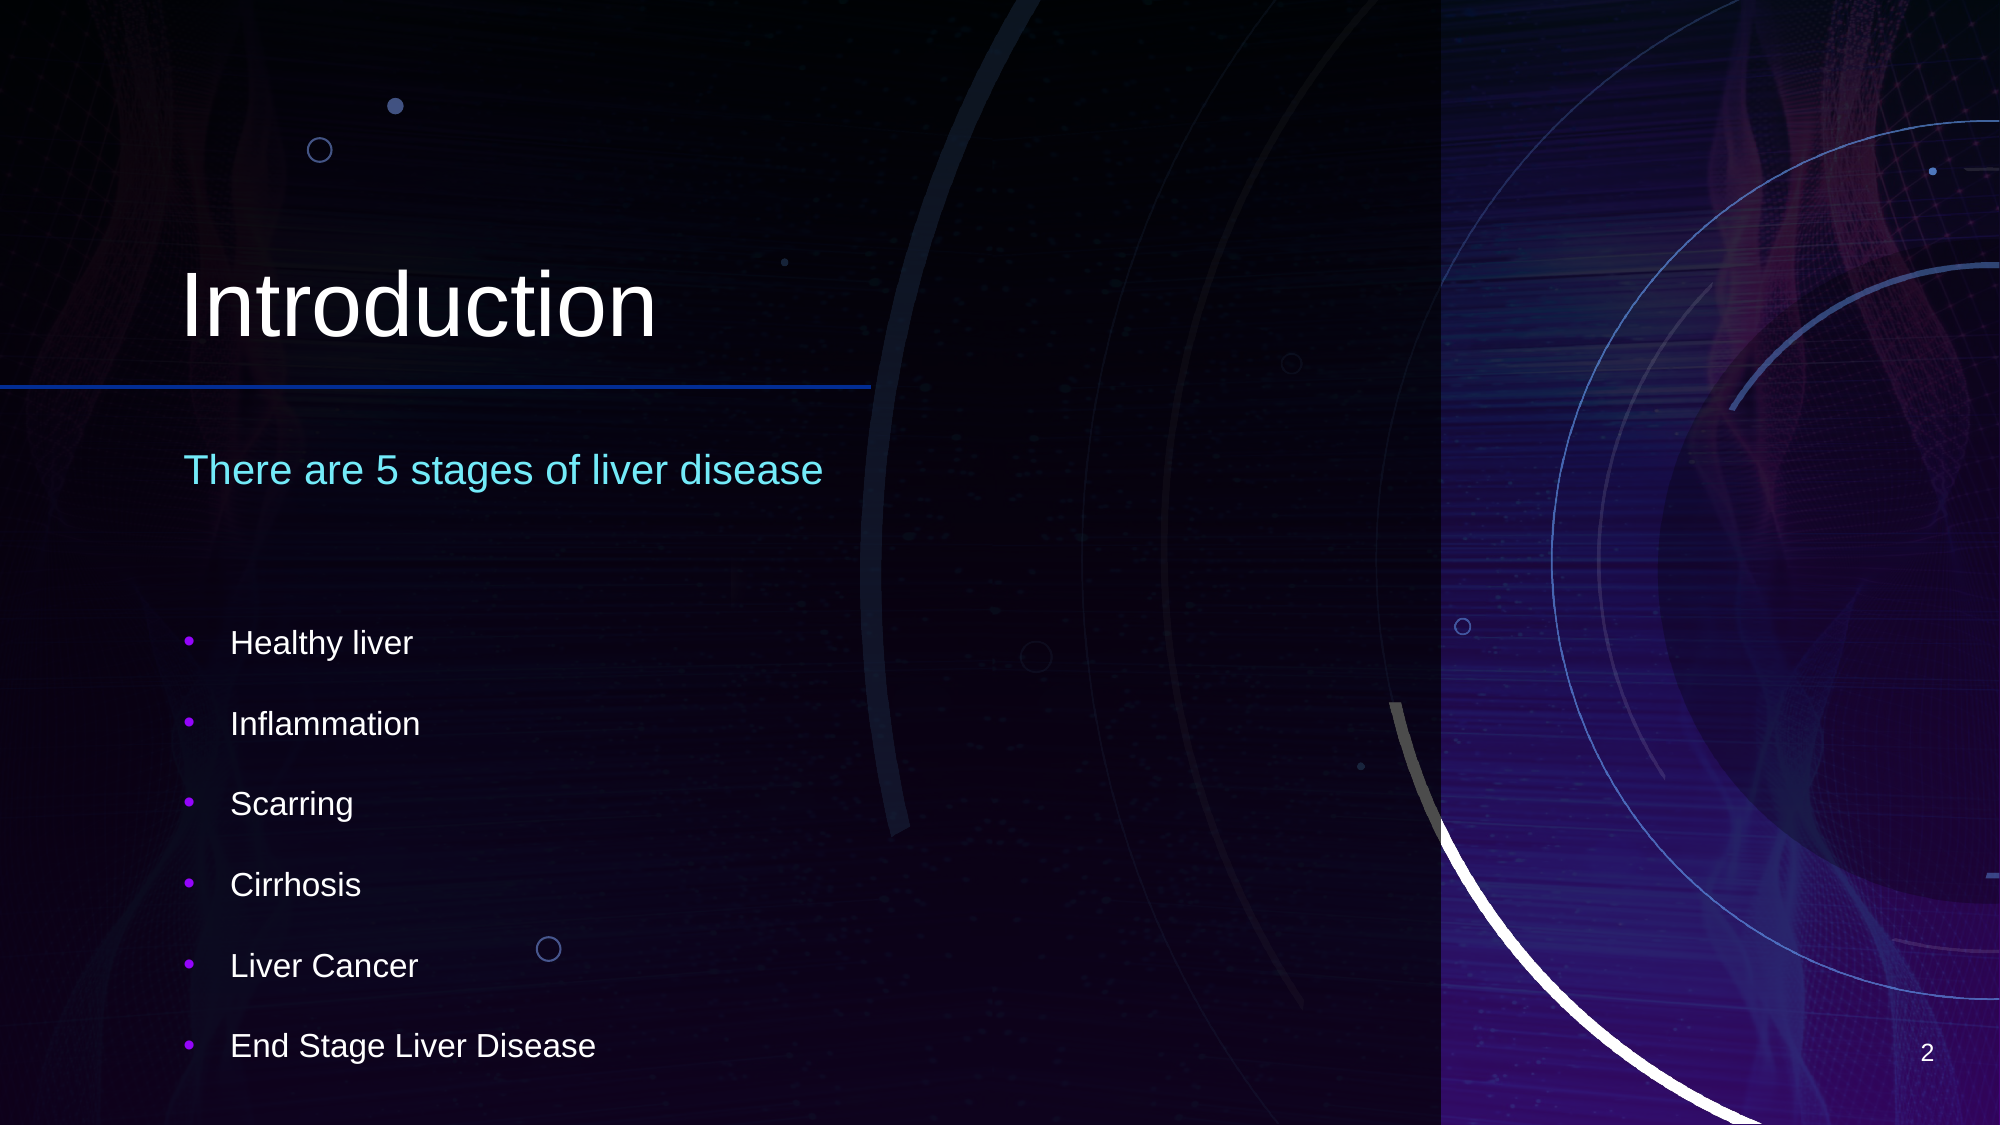

# Introduction
There are 5 stages of liver disease

Healthy liver
Inflammation
Scarring
Cirrhosis
Liver Cancer
End Stage Liver Disease
2